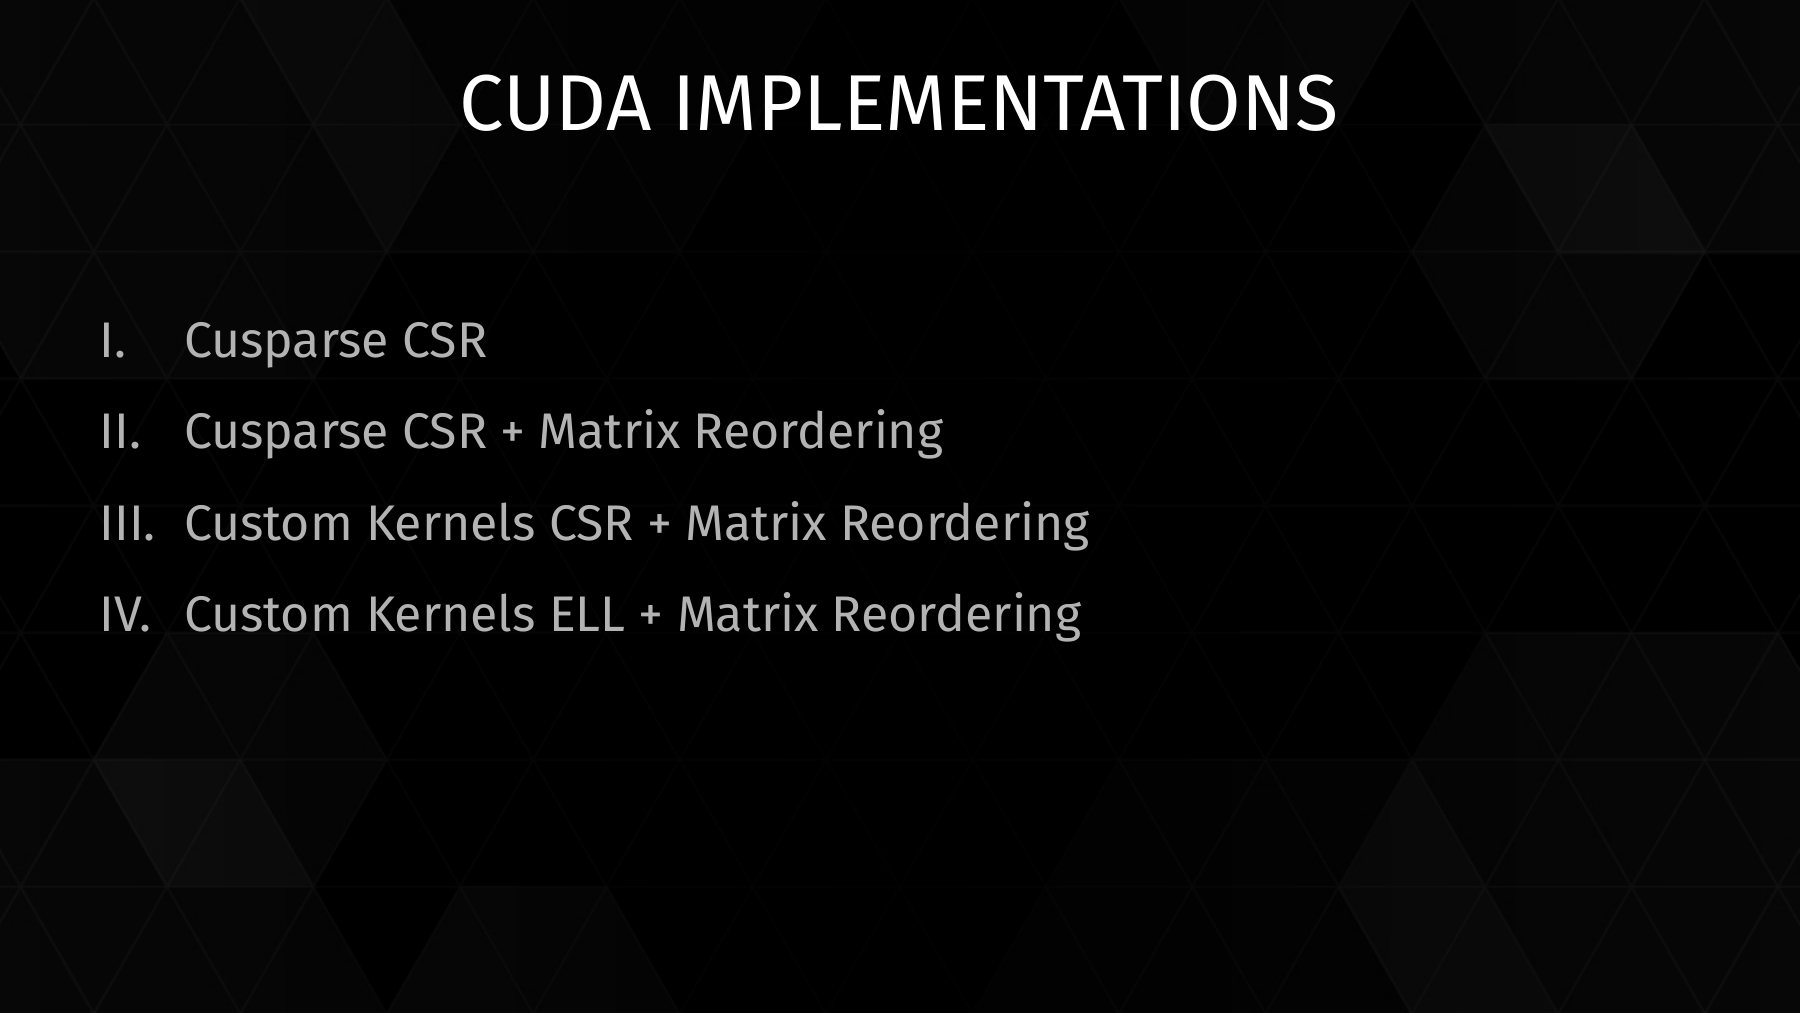

# CUDA IMPLEMENTATIONS

Cusparse CSR
Cusparse CSR + Matrix Reordering
Custom Kernels CSR + Matrix Reordering
Custom Kernels ELL + Matrix Reordering